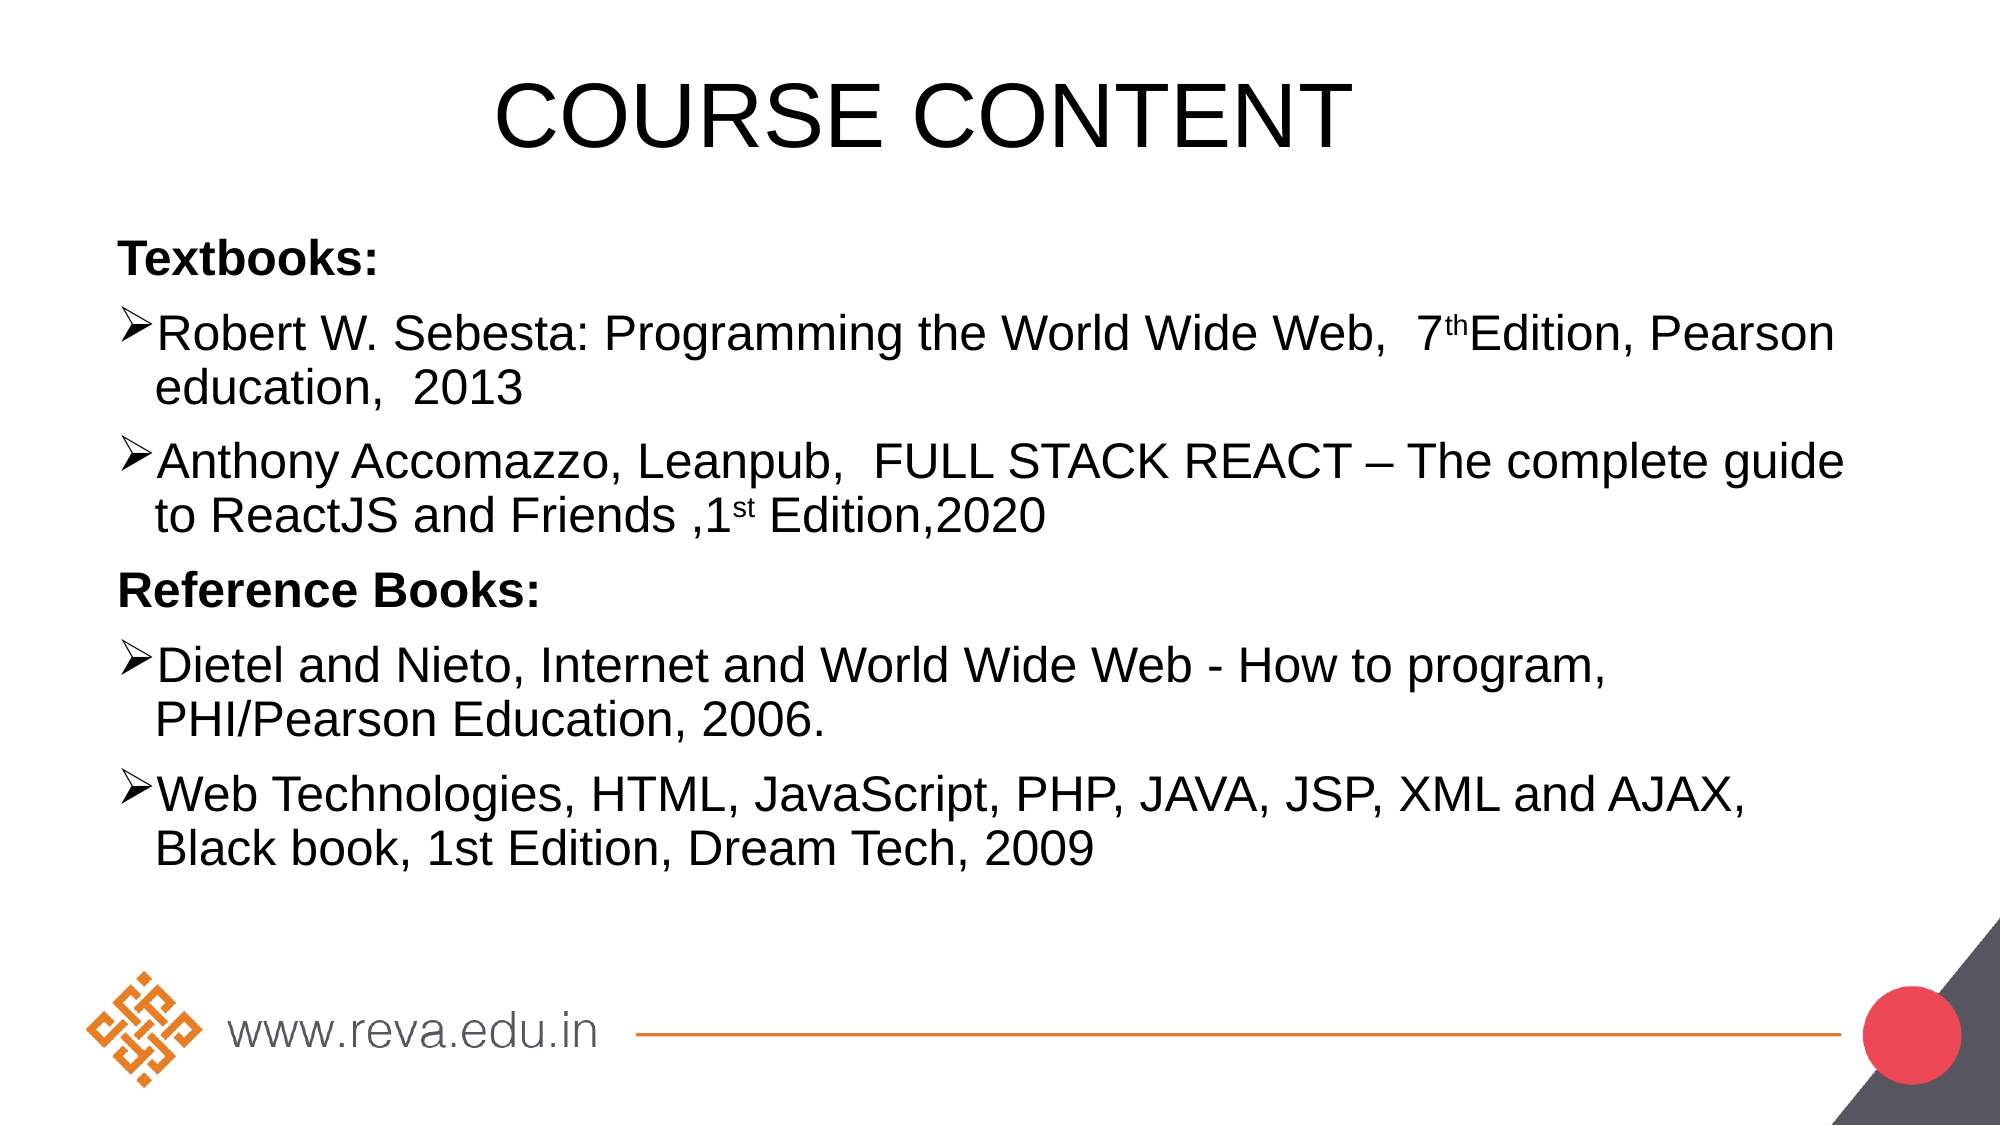

# Course Content
Textbooks:
Robert W. Sebesta: Programming the World Wide Web,  7thEdition, Pearson education,  2013
Anthony Accomazzo, Leanpub,  FULL STACK REACT – The complete guide to ReactJS and Friends ,1st Edition,2020
Reference Books:
Dietel and Nieto, Internet and World Wide Web - How to program, PHI/Pearson Education, 2006.
Web Technologies, HTML, JavaScript, PHP, JAVA, JSP, XML and AJAX, Black book, 1st Edition, Dream Tech, 2009